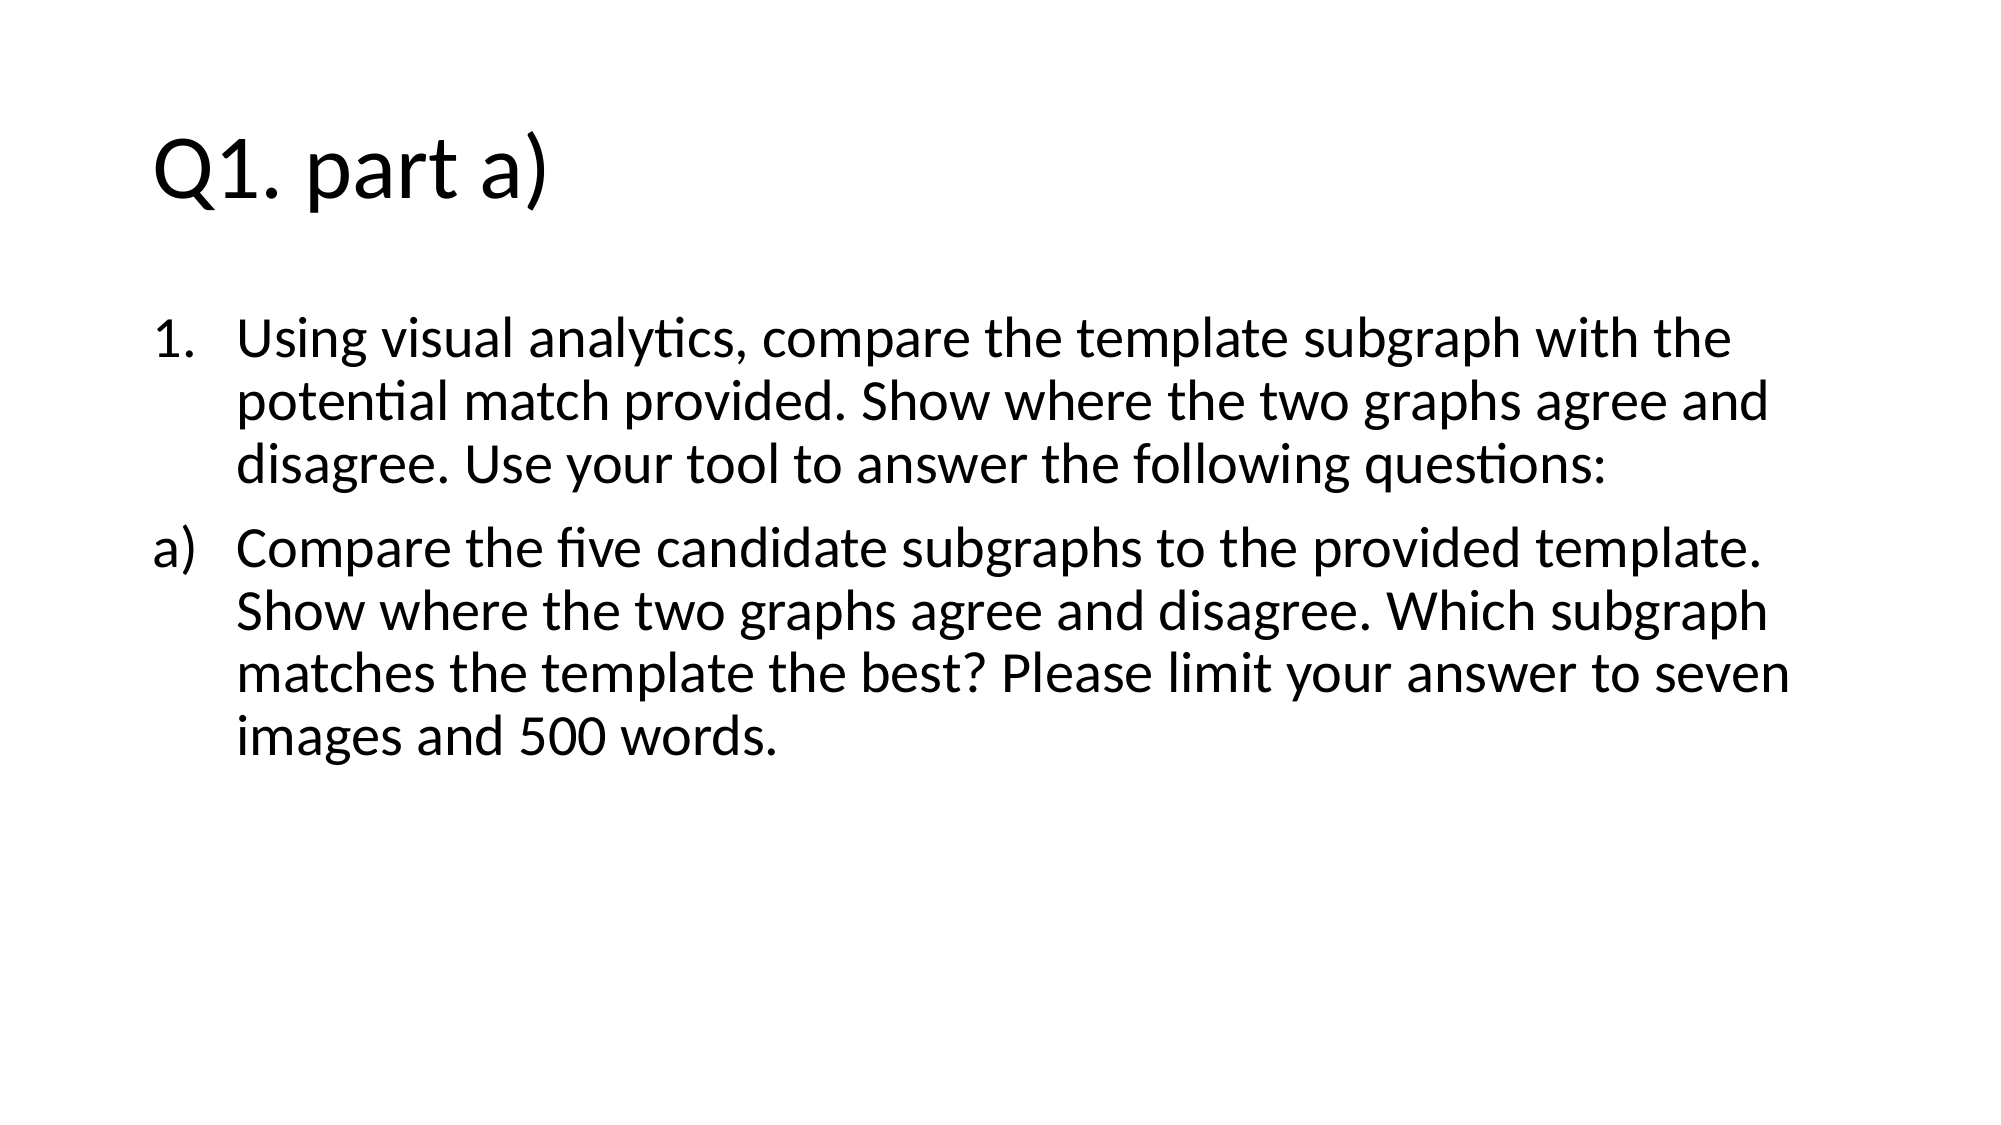

# Q1. part a)
Using visual analytics, compare the template subgraph with the potential match provided. Show where the two graphs agree and disagree. Use your tool to answer the following questions:
Compare the five candidate subgraphs to the provided template. Show where the two graphs agree and disagree. Which subgraph matches the template the best? Please limit your answer to seven images and 500 words.